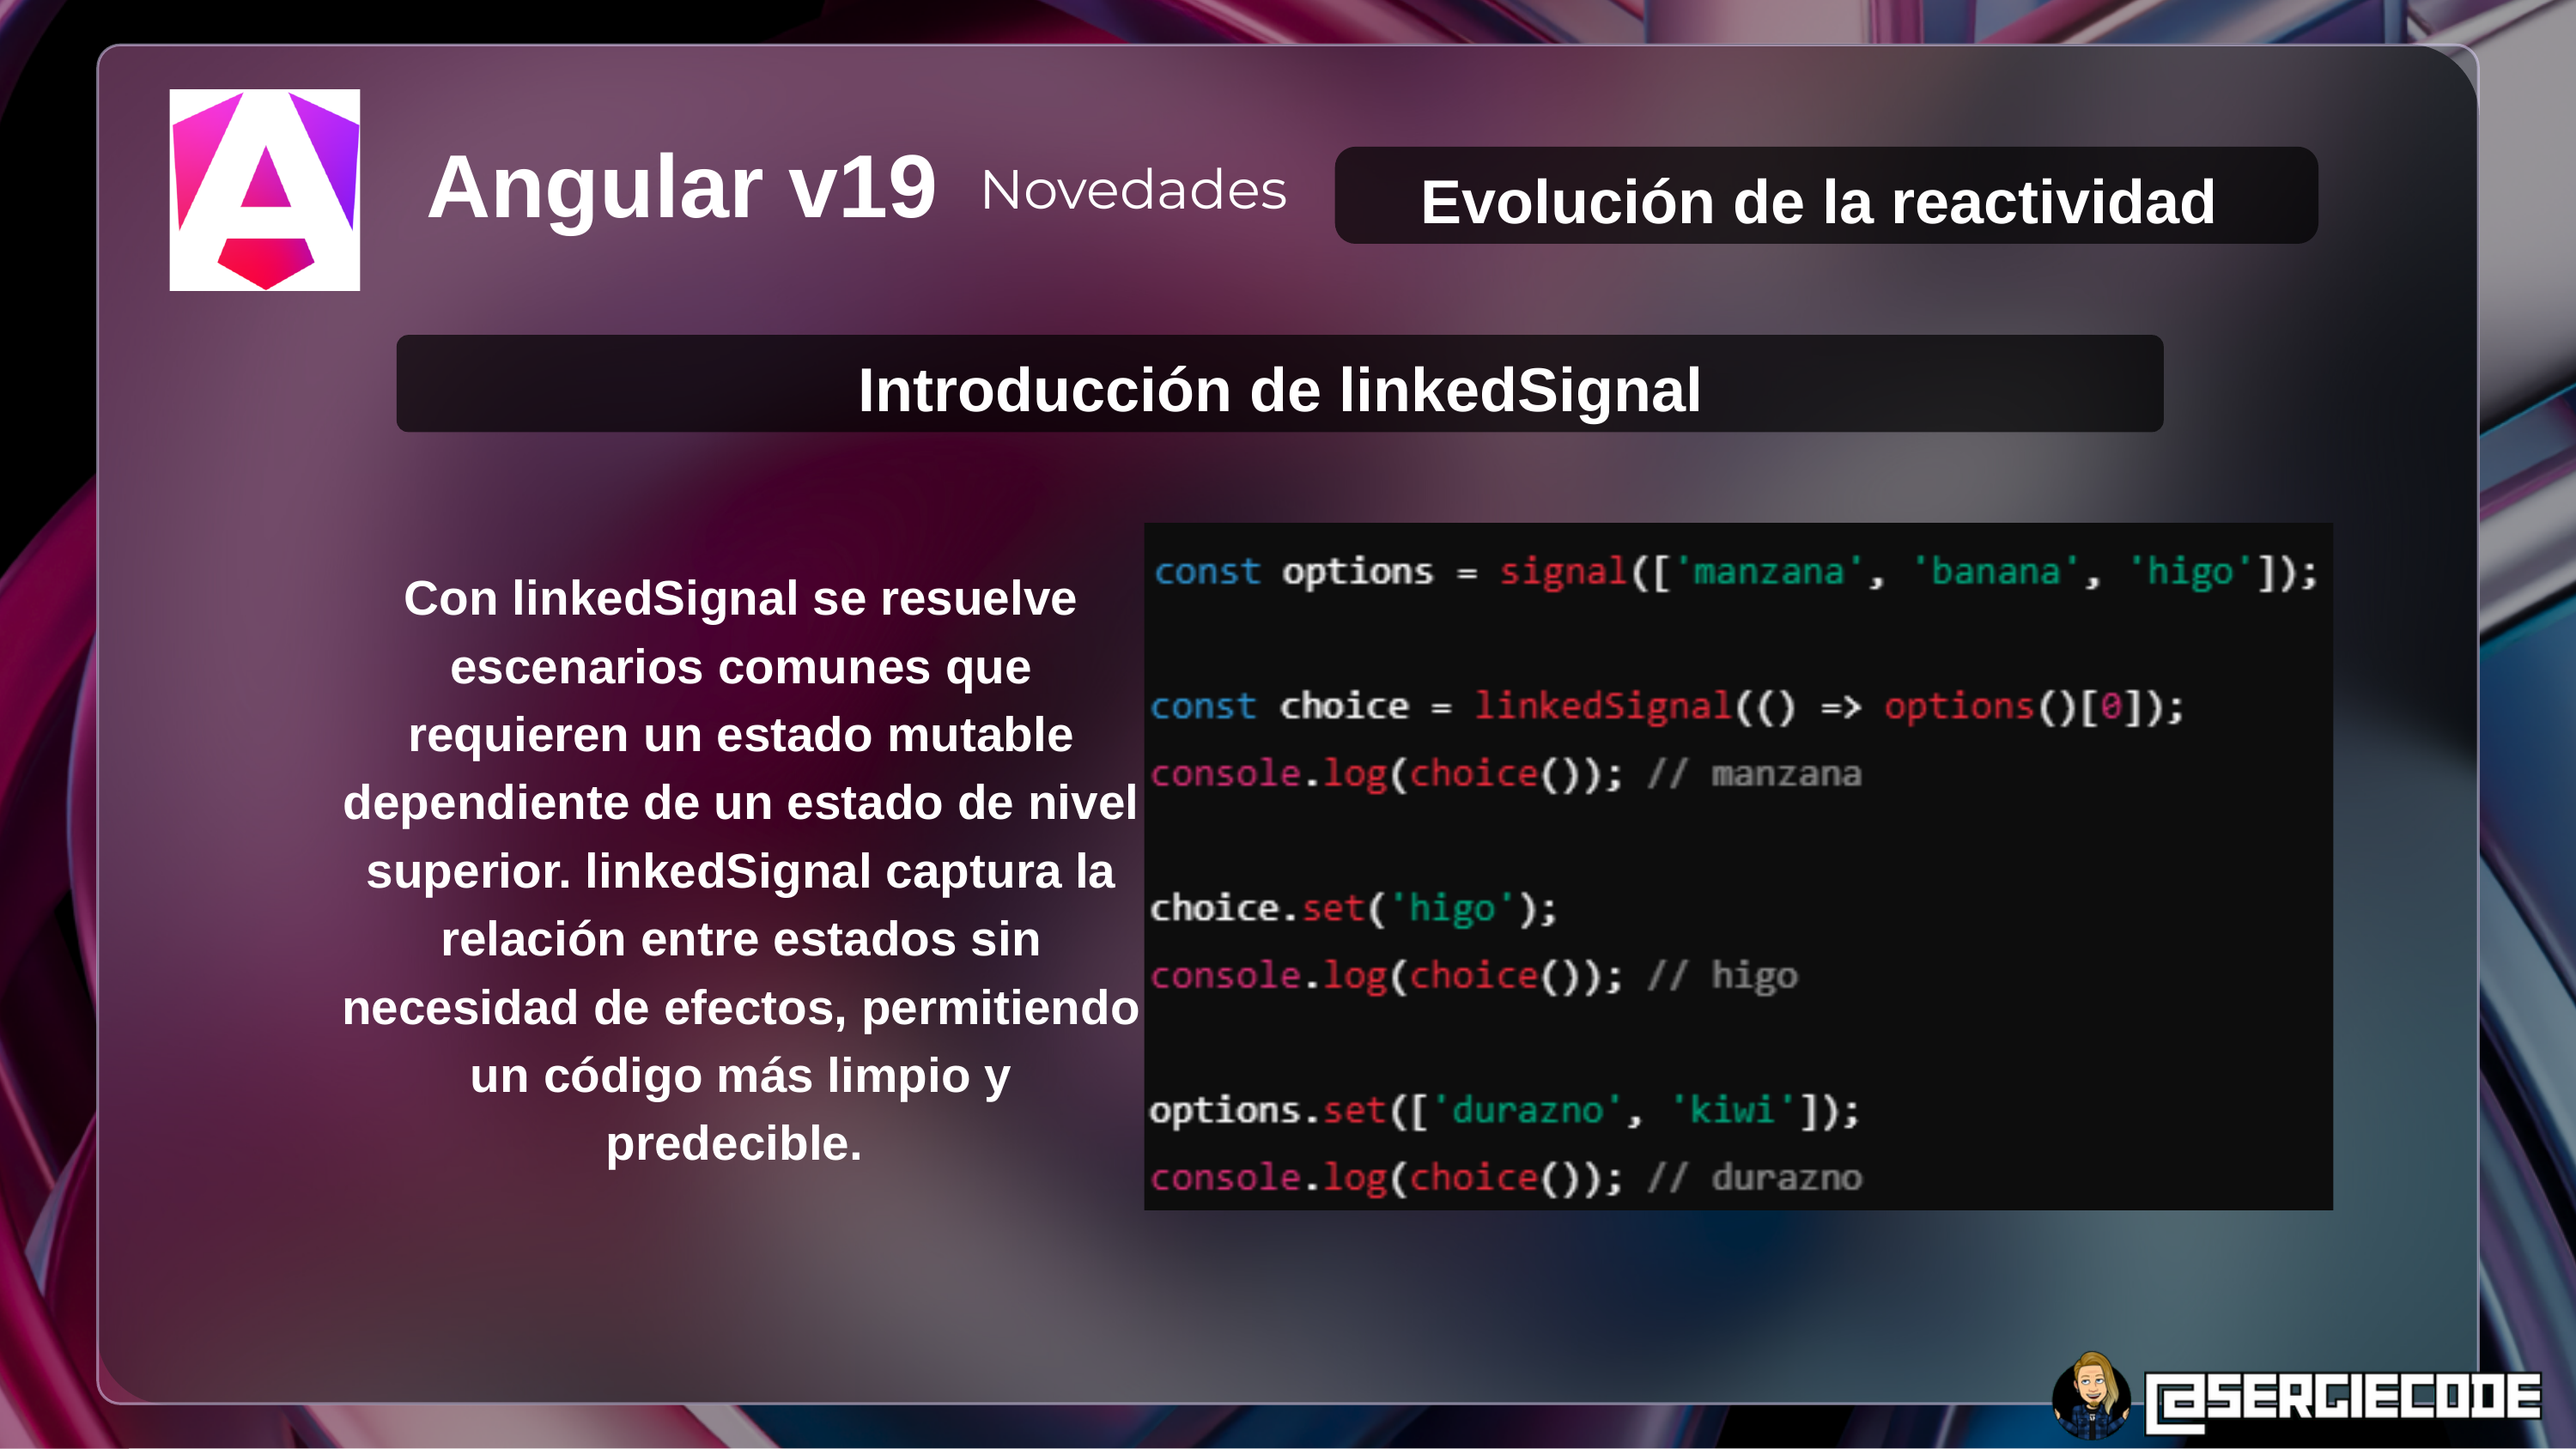

Evolución de la reactividad
Angular v19
Novedades

Introducción de linkedSignal

Con linkedSignal se resuelve escenarios comunes que requieren un estado mutable dependiente de un estado de nivel superior. linkedSignal captura la relación entre estados sin necesidad de efectos, permitiendo un código más limpio y predecible.